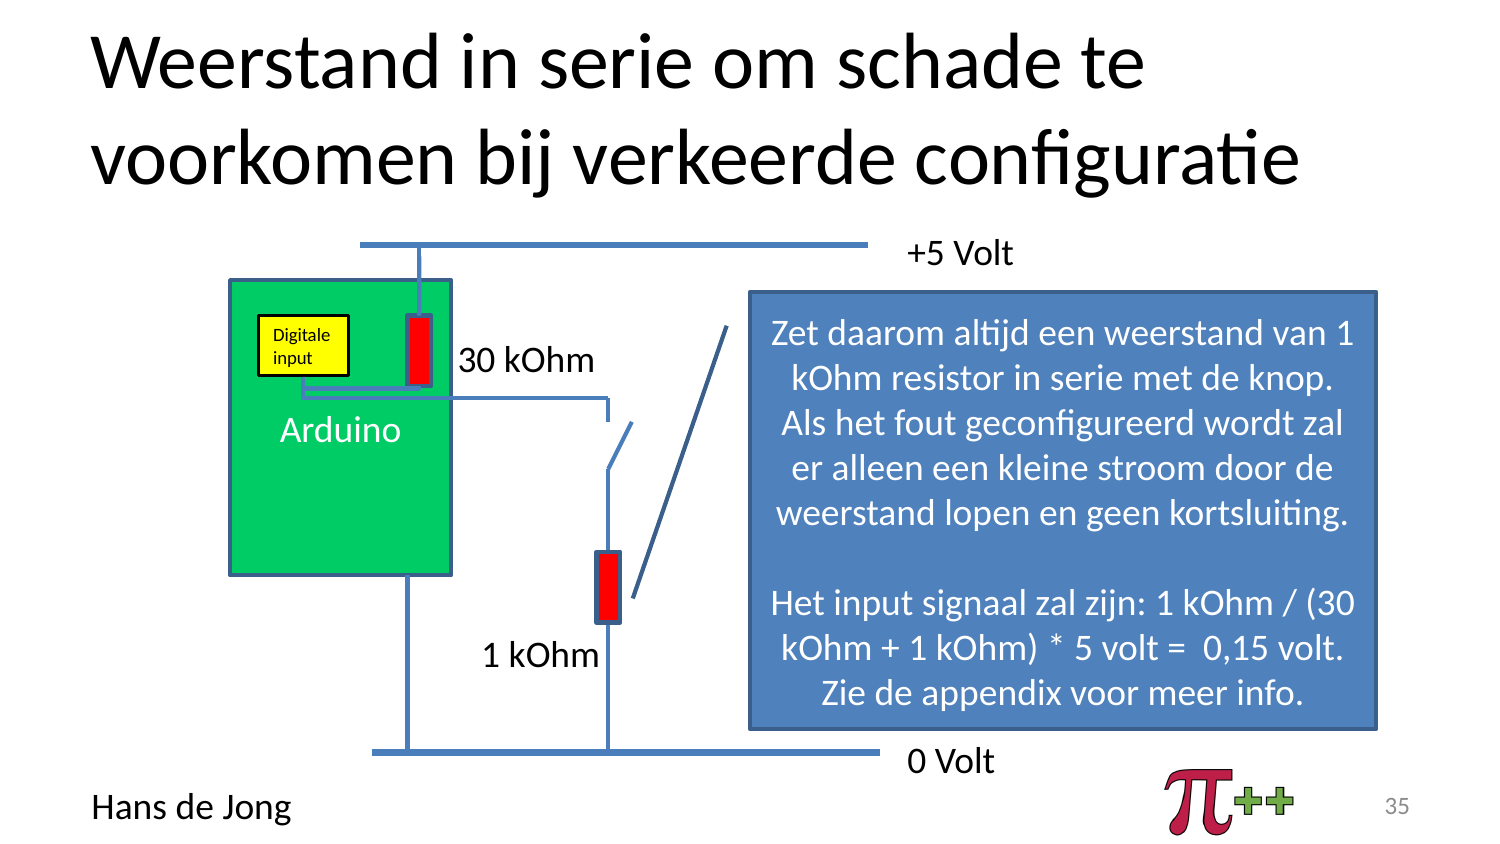

# Weerstand in serie om schade te voorkomen bij verkeerde configuratie
+5 Volt
Arduino
Zet daarom altijd een weerstand van 1 kOhm resistor in serie met de knop. Als het fout geconfigureerd wordt zal er alleen een kleine stroom door de weerstand lopen en geen kortsluiting.

Het input signaal zal zijn: 1 kOhm / (30 kOhm + 1 kOhm) * 5 volt =  0,15 volt.
Zie de appendix voor meer info.
Digitale input
30 kOhm

1 kOhm
0 Volt
35